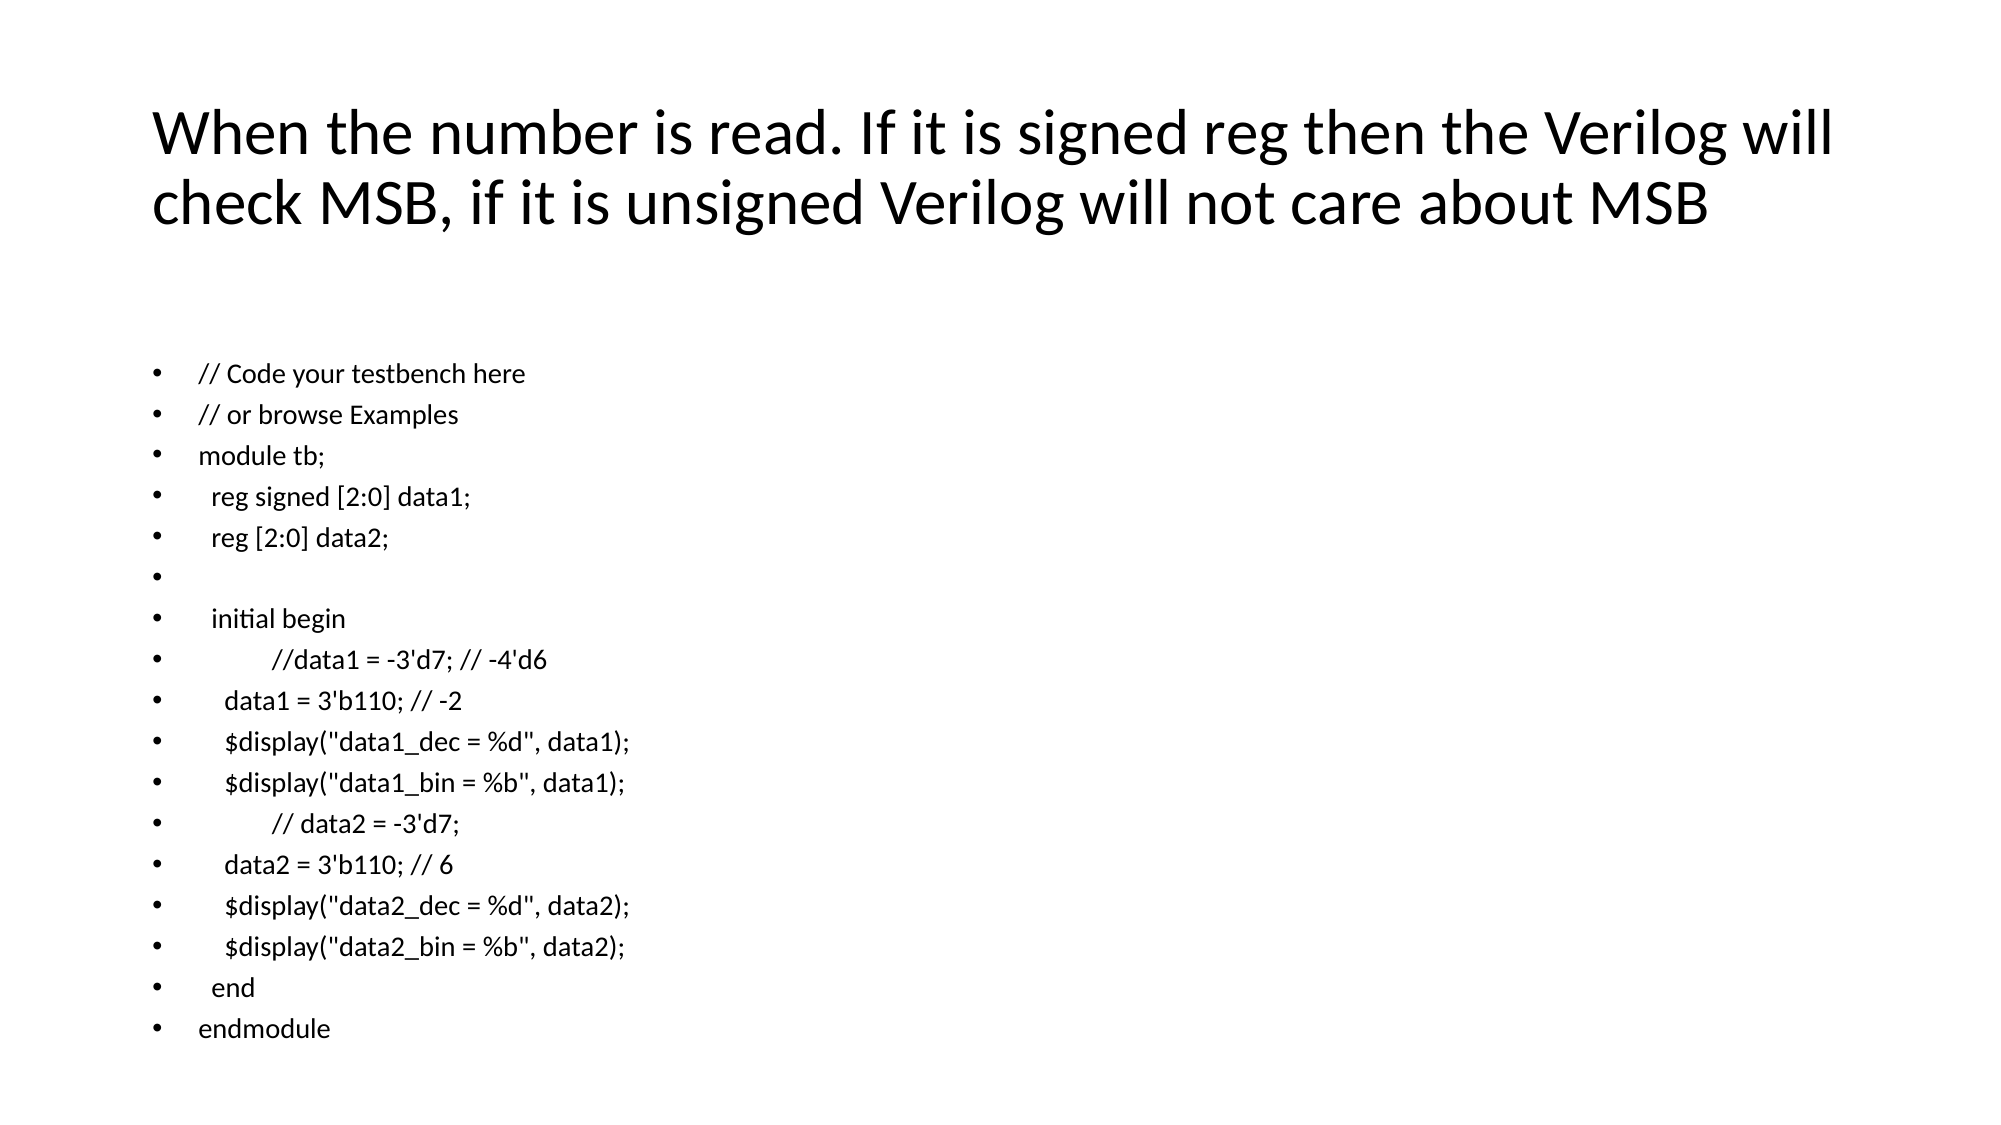

# When the number is read. If it is signed reg then the Verilog will check MSB, if it is unsigned Verilog will not care about MSB
// Code your testbench here
// or browse Examples
module tb;
  reg signed [2:0] data1;
  reg [2:0] data2;

  initial begin
  	//data1 = -3'd7; // -4'd6
    data1 = 3'b110; // -2
    $display("data1_dec = %d", data1);
    $display("data1_bin = %b", data1);
  	// data2 = -3'd7;
    data2 = 3'b110; // 6
    $display("data2_dec = %d", data2);
    $display("data2_bin = %b", data2);
  end
endmodule